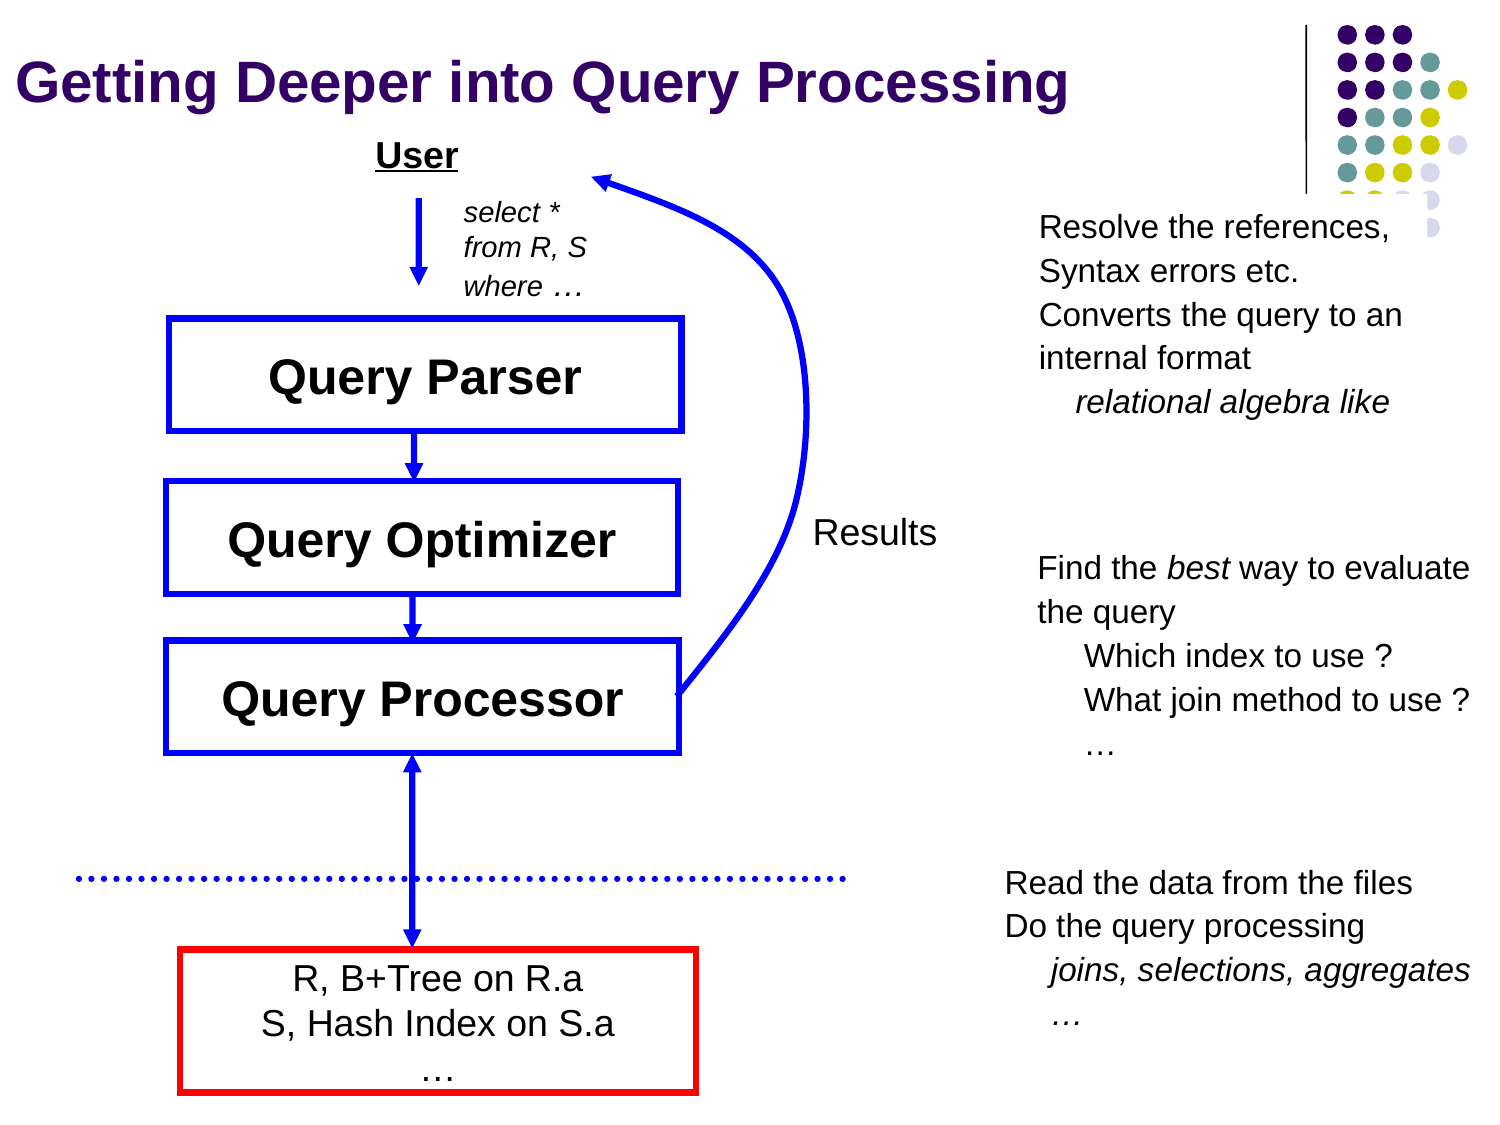

# Getting Deeper into Query Processing
User
select *
from R, S
where …

Results
Resolve the references,
Syntax errors etc.
Converts the query to an
internal format
    relational algebra like
Query Parser

Query Optimizer
Find the best way to evaluate
the query
     Which index to use ?
     What join method to use ?
     …

Query Processor

Read the data from the files
Do the query processing
     joins, selections, aggregates
     …

R, B+Tree on R.a
S, Hash Index on S.a
…